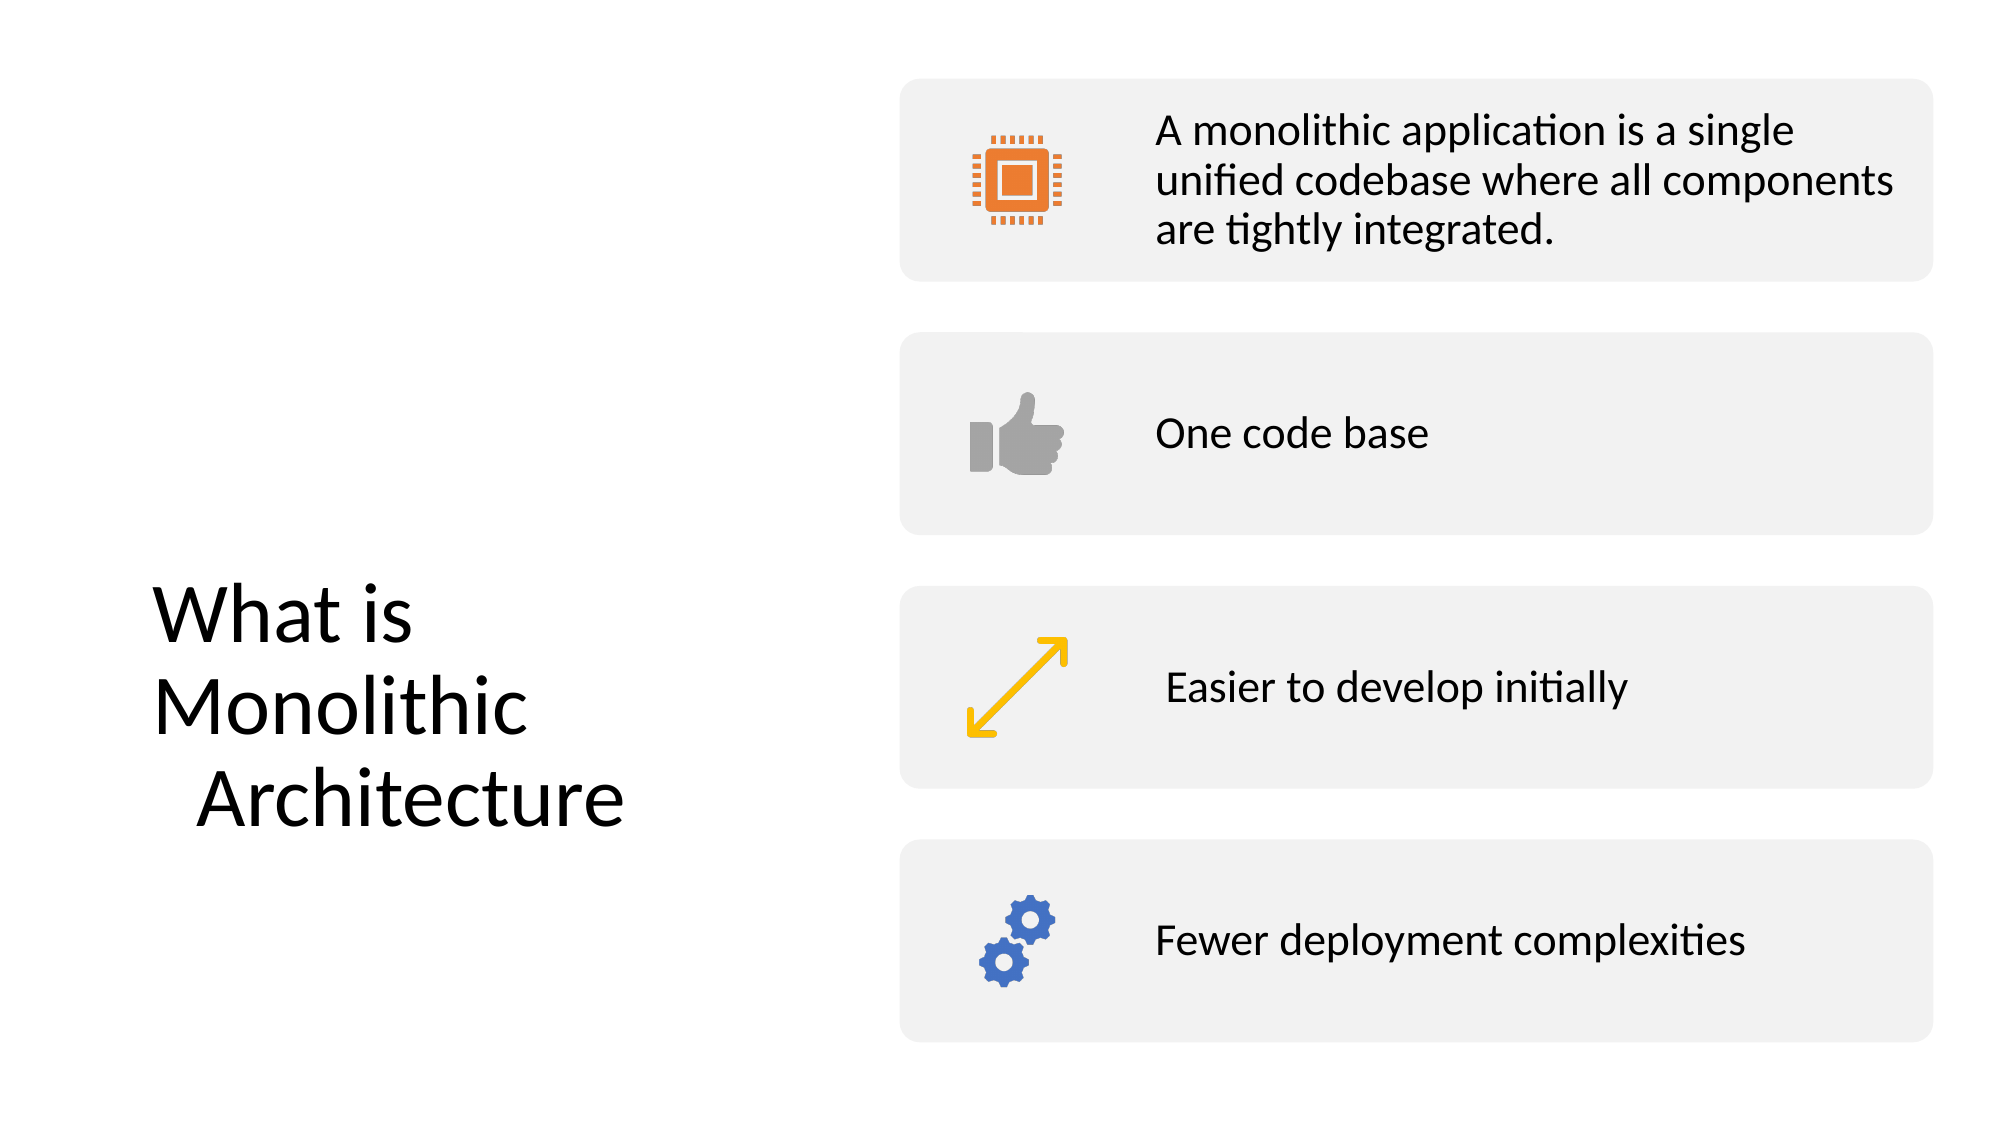

A monolithic application is a single unified codebase where all components are tightly integrated.
One code base
 Easier to develop initially
Fewer deployment complexities
# What is Monolithic Architecture?